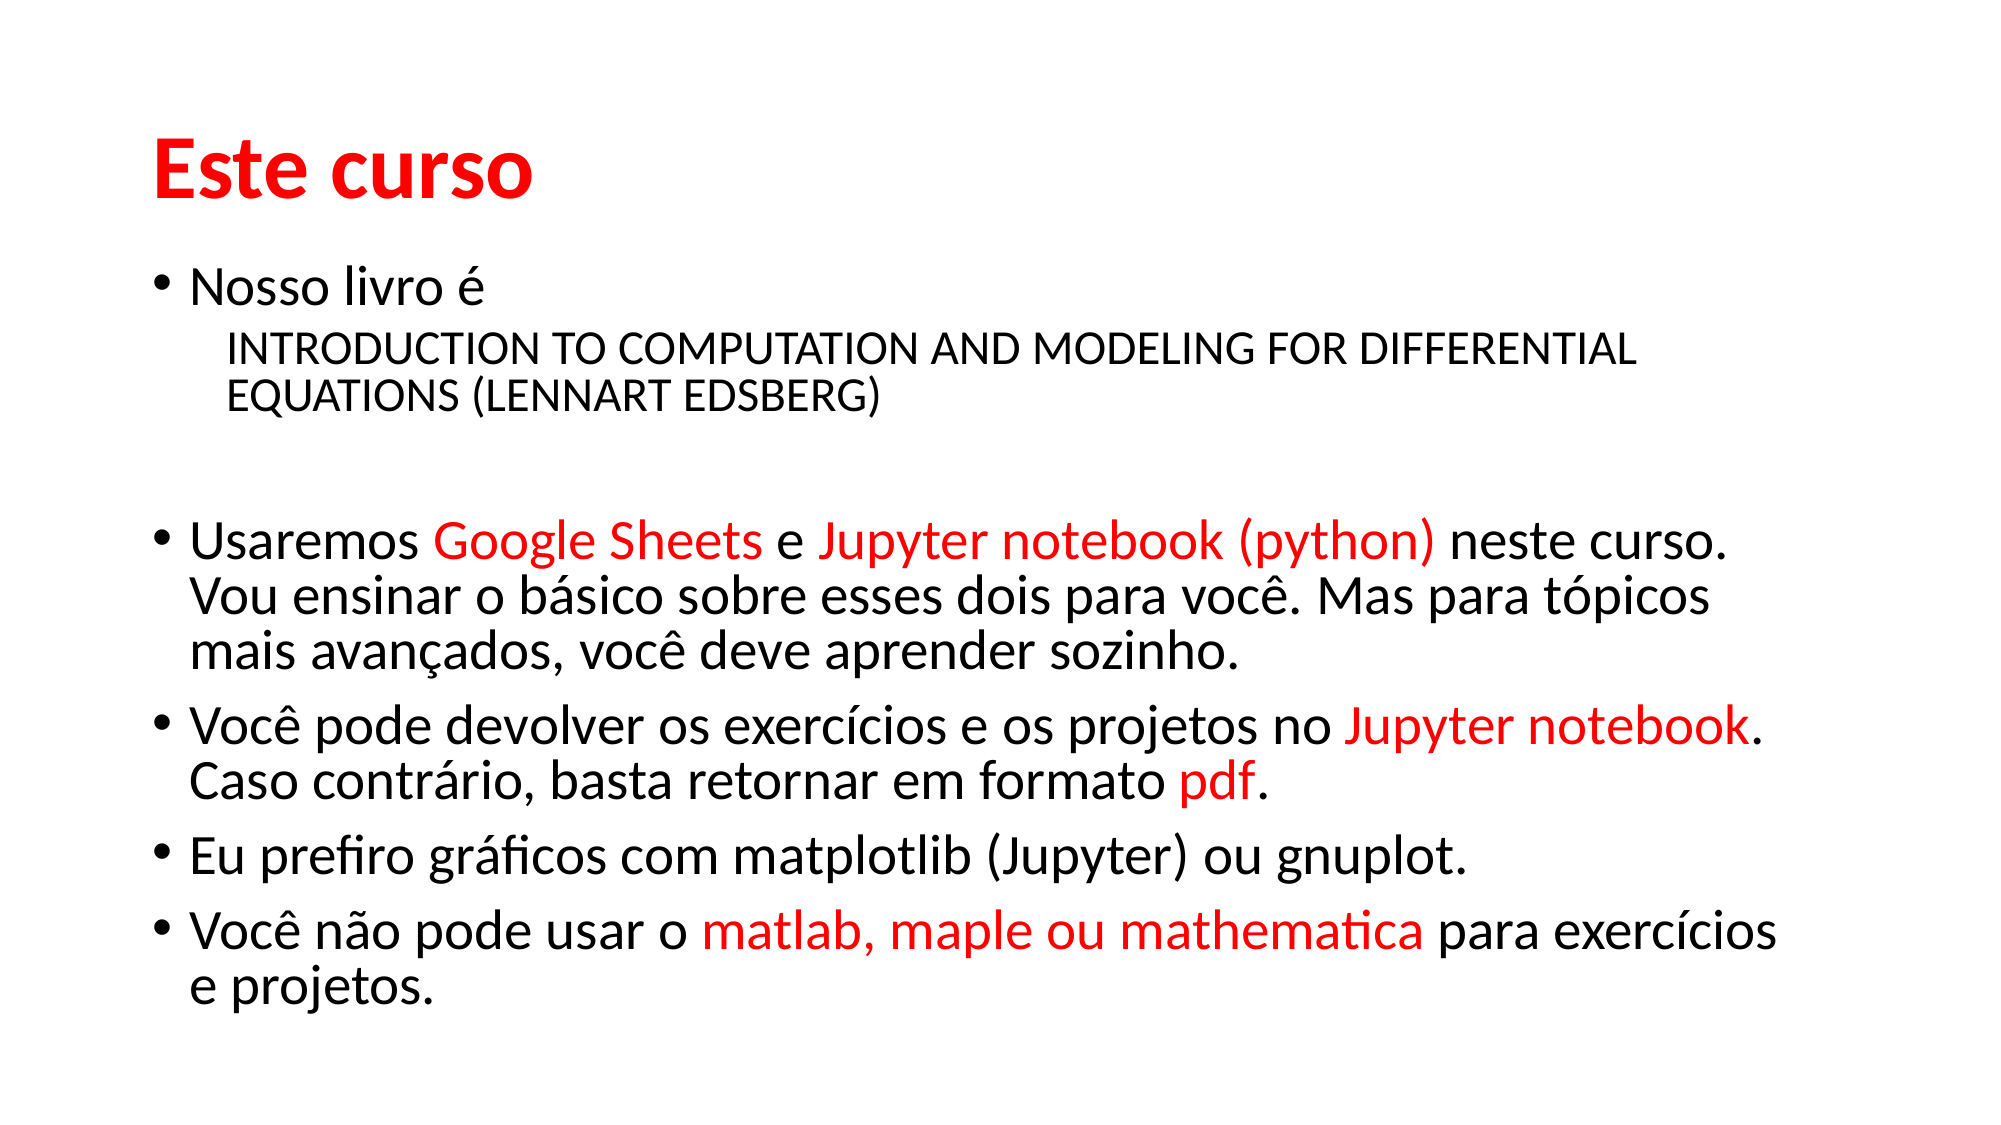

# Este curso
Nosso livro é
INTRODUCTION TO COMPUTATION AND MODELING FOR DIFFERENTIAL EQUATIONS (LENNART EDSBERG)

Usaremos Google Sheets e Jupyter notebook (python) neste curso. Vou ensinar o básico sobre esses dois para você. Mas para tópicos mais avançados, você deve aprender sozinho.
Você pode devolver os exercícios e os projetos no Jupyter notebook. Caso contrário, basta retornar em formato pdf.
Eu prefiro gráficos com matplotlib (Jupyter) ou gnuplot.
Você não pode usar o matlab, maple ou mathematica para exercícios e projetos.